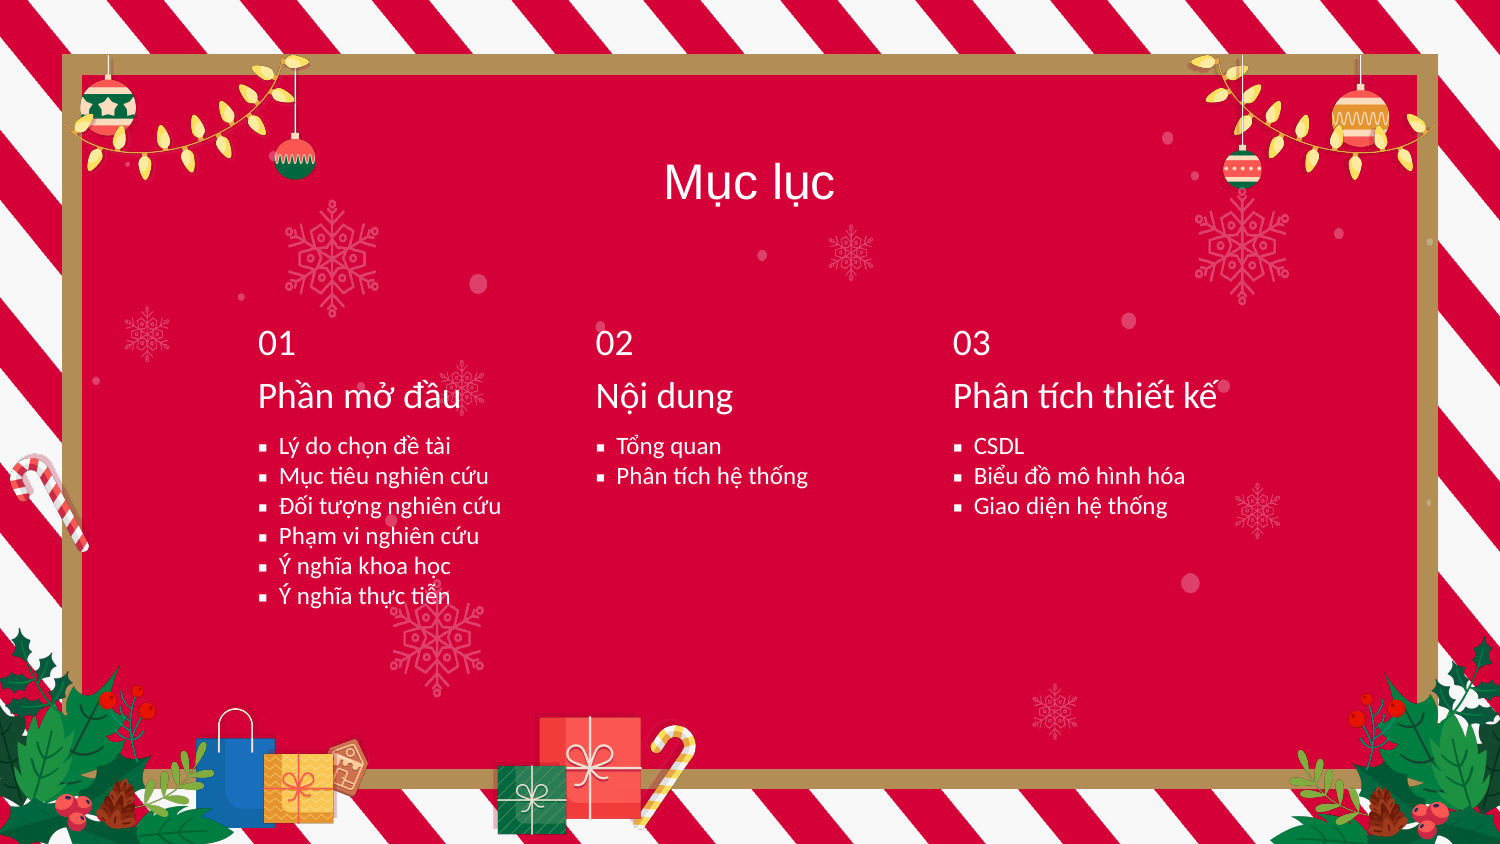

Mục lục
01
02
03
Phần mở đầu
Nội dung
Phân tích thiết kế
Lý do chọn đề tài
Mục tiêu nghiên cứu
Đối tượng nghiên cứu
Phạm vi nghiên cứu
Ý nghĩa khoa học
Ý nghĩa thực tiễn
Tổng quan
Phân tích hệ thống
CSDL
Biểu đồ mô hình hóa
Giao diện hệ thống